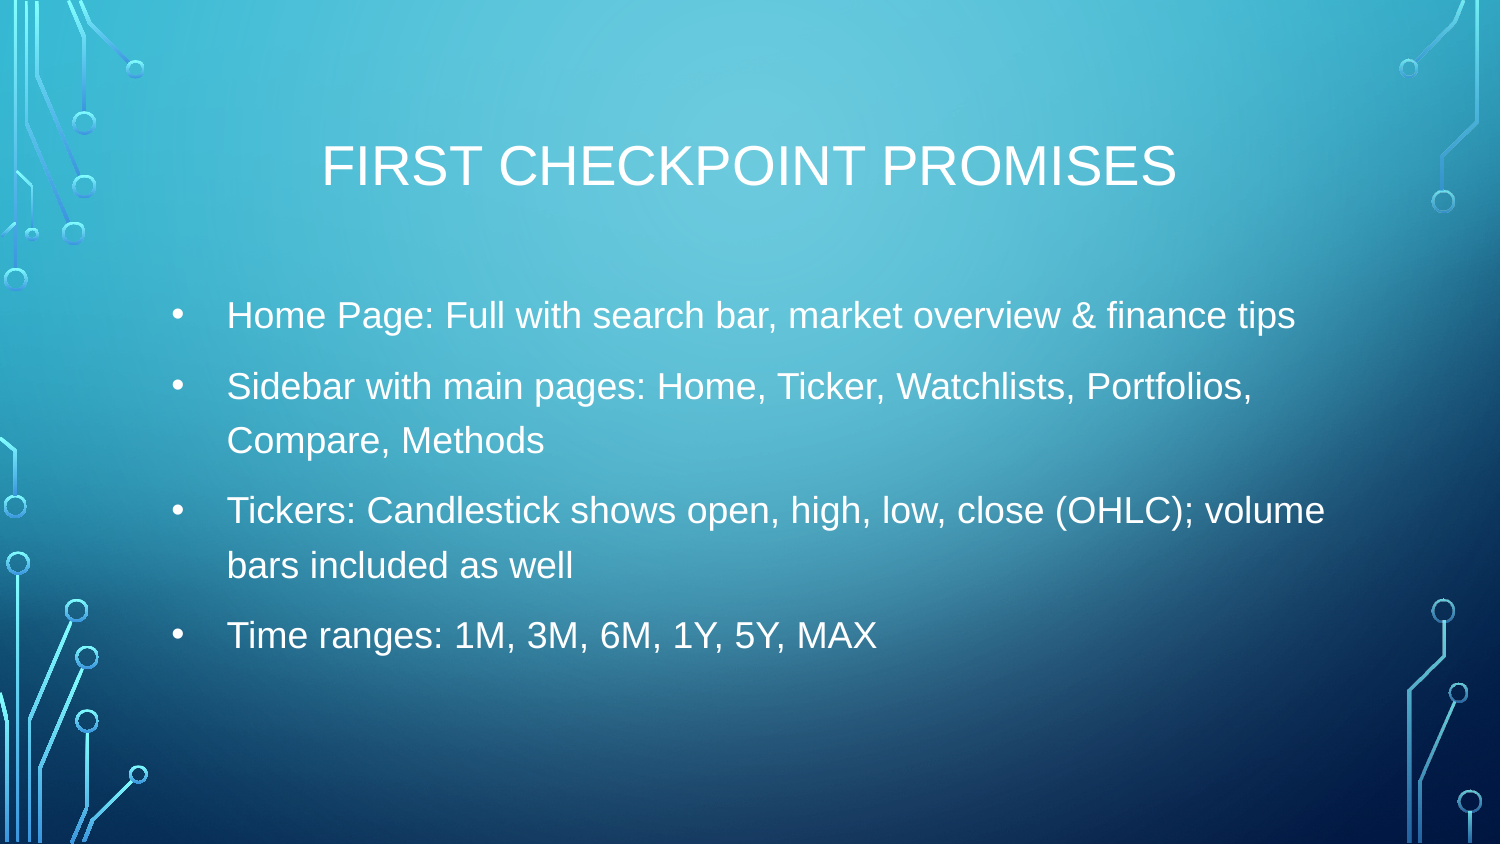

# FIRST CHECKPOINT PROMISES
Home Page: Full with search bar, market overview & finance tips
Sidebar with main pages: Home, Ticker, Watchlists, Portfolios, Compare, Methods
Tickers: Candlestick shows open, high, low, close (OHLC); volume bars included as well
Time ranges: 1M, 3M, 6M, 1Y, 5Y, MAX